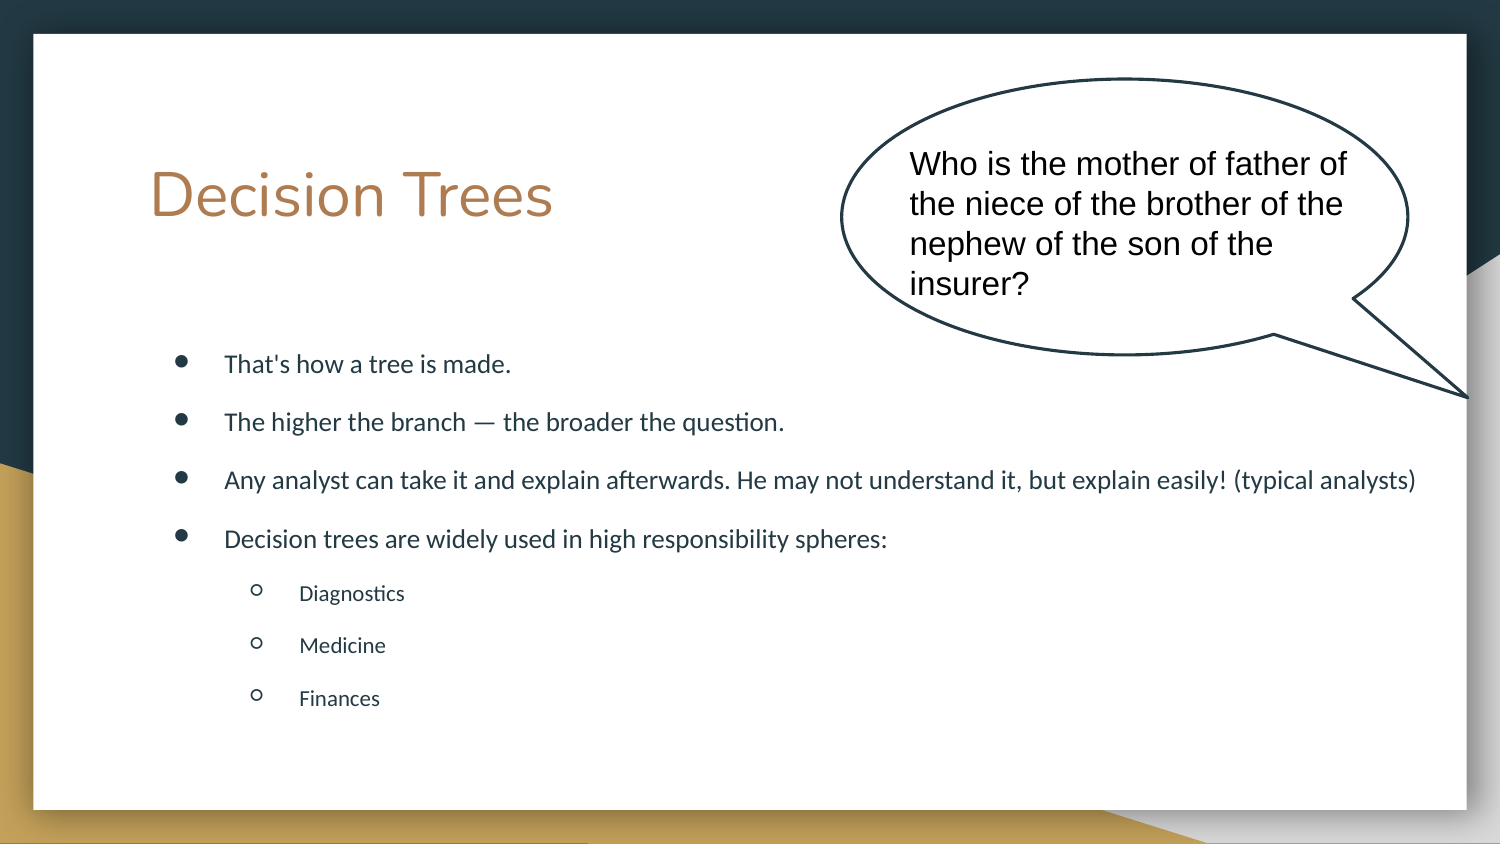

Who is the mother of father of the niece of the brother of the nephew of the son of the insurer?
# Decision Trees
That's how a tree is made.
The higher the branch — the broader the question.
Any analyst can take it and explain afterwards. He may not understand it, but explain easily! (typical analysts)
Decision trees are widely used in high responsibility spheres:
Diagnostics
Medicine
Finances